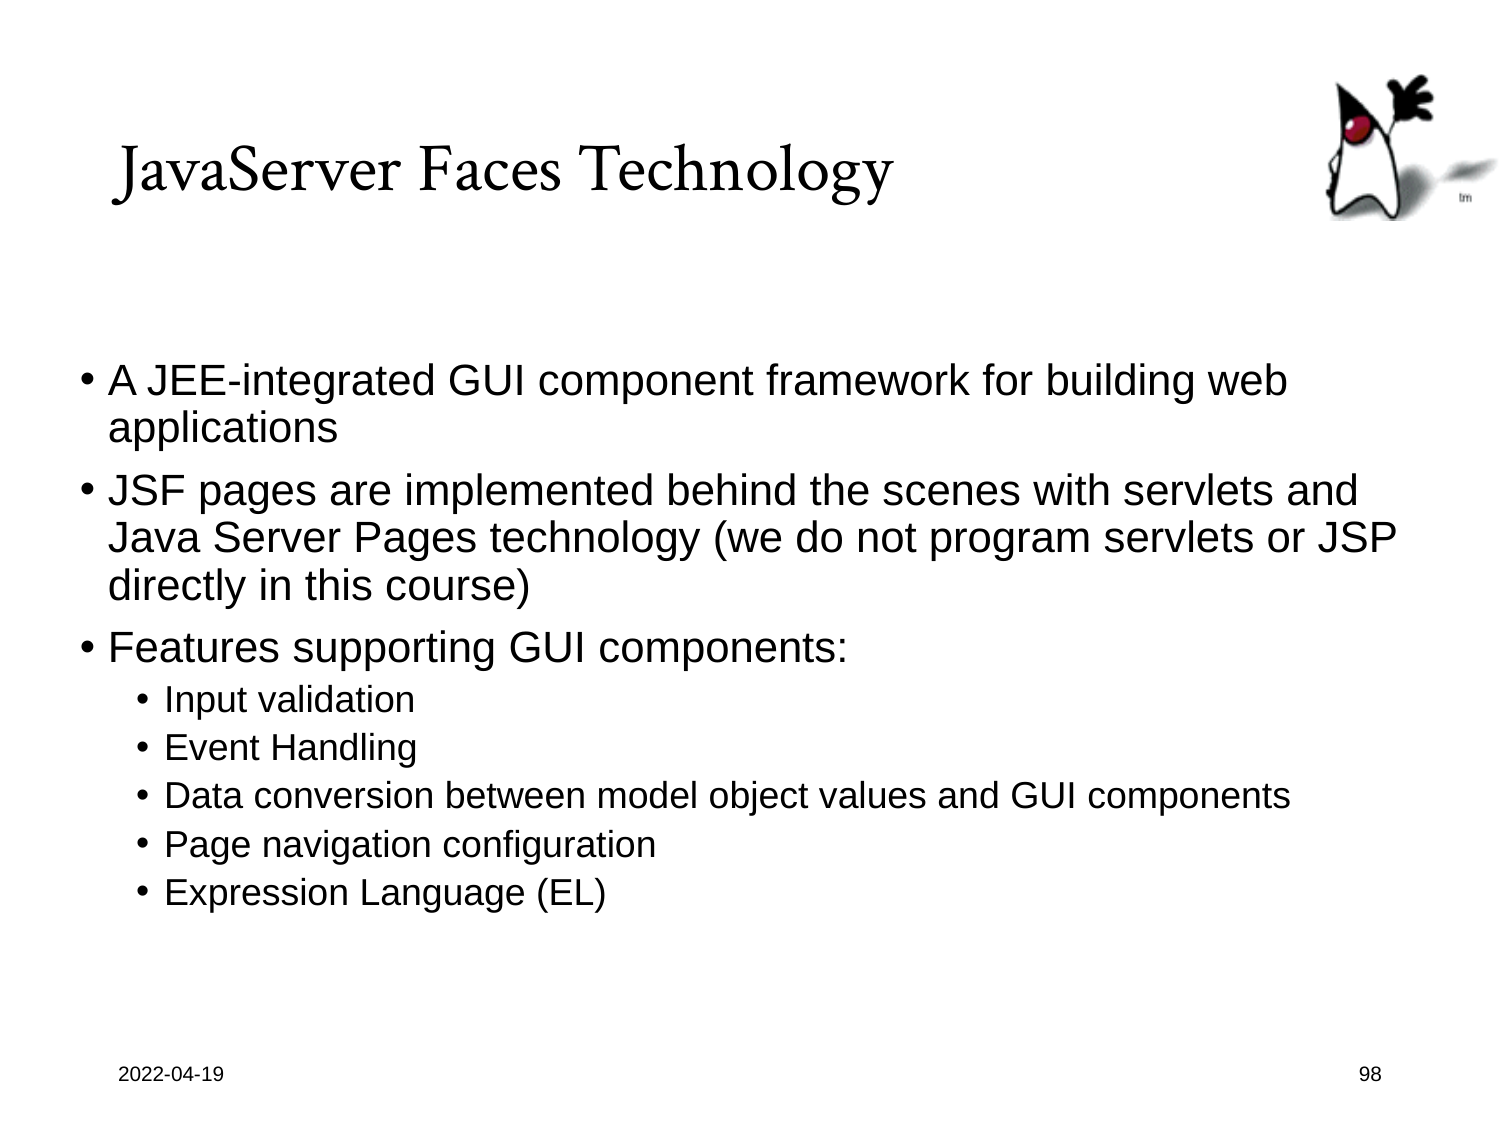

# JavaServer Faces Technology
A JEE-integrated GUI component framework for building web applications
JSF pages are implemented behind the scenes with servlets and Java Server Pages technology (we do not program servlets or JSP directly in this course)
Features supporting GUI components:
Input validation
Event Handling
Data conversion between model object values and GUI components
Page navigation configuration
Expression Language (EL)

2022-04-19
98